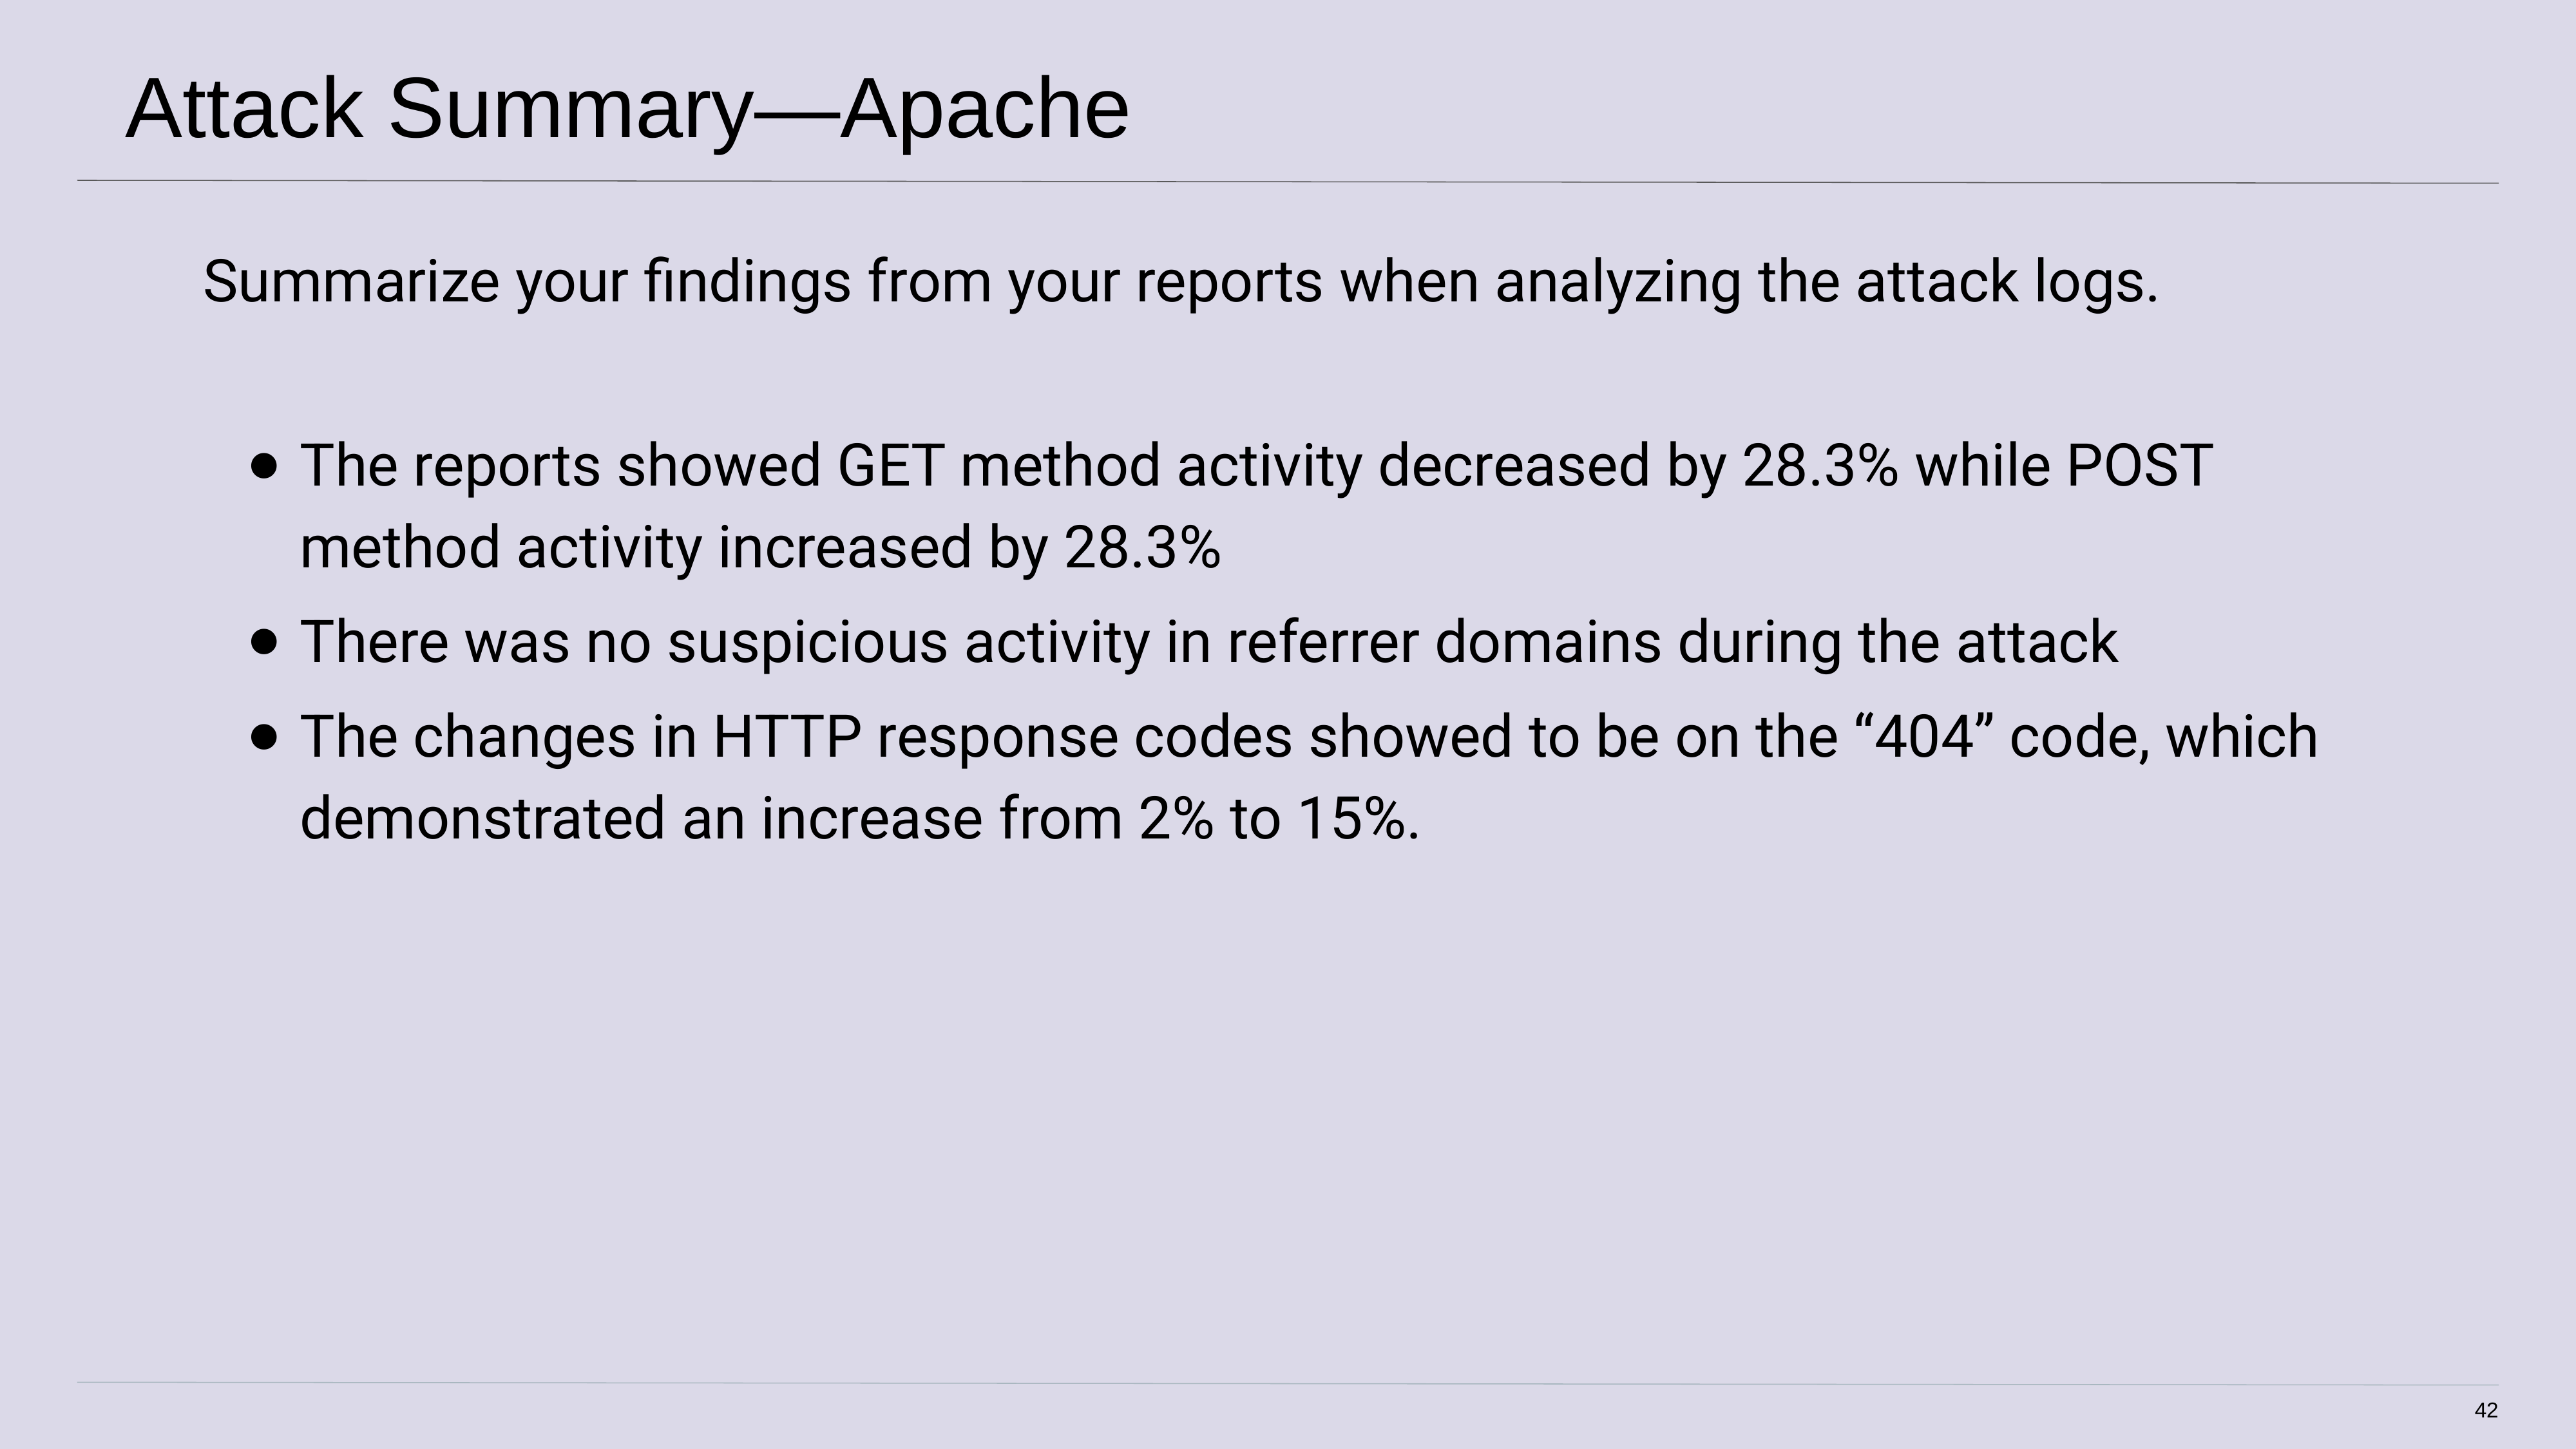

# Attack Summary—Apache
Summarize your findings from your reports when analyzing the attack logs.

The reports showed GET method activity decreased by 28.3% while POST method activity increased by 28.3%
There was no suspicious activity in referrer domains during the attack
The changes in HTTP response codes showed to be on the “404” code, which demonstrated an increase from 2% to 15%.

42